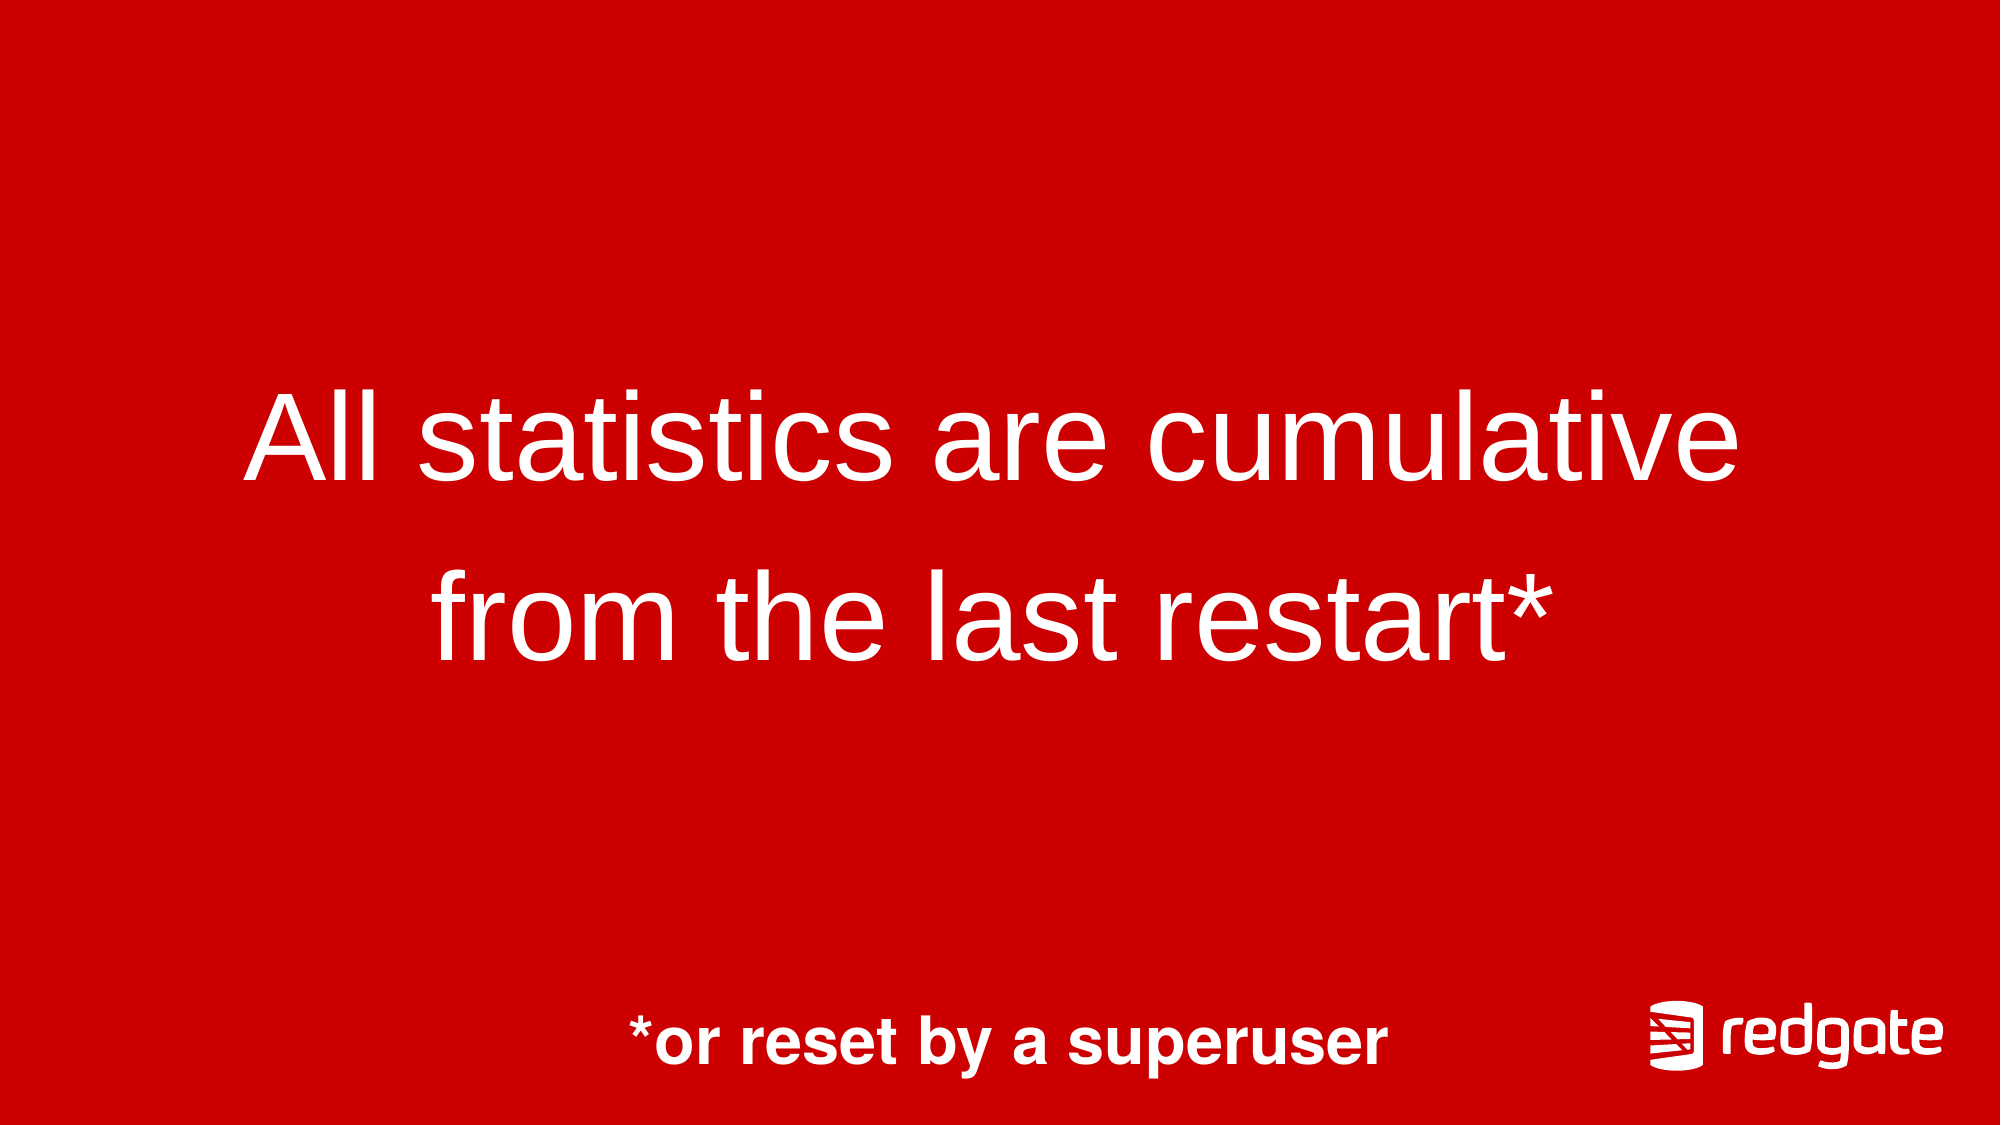

# All statistics are cumulative from the last restart*
*or reset by a superuser